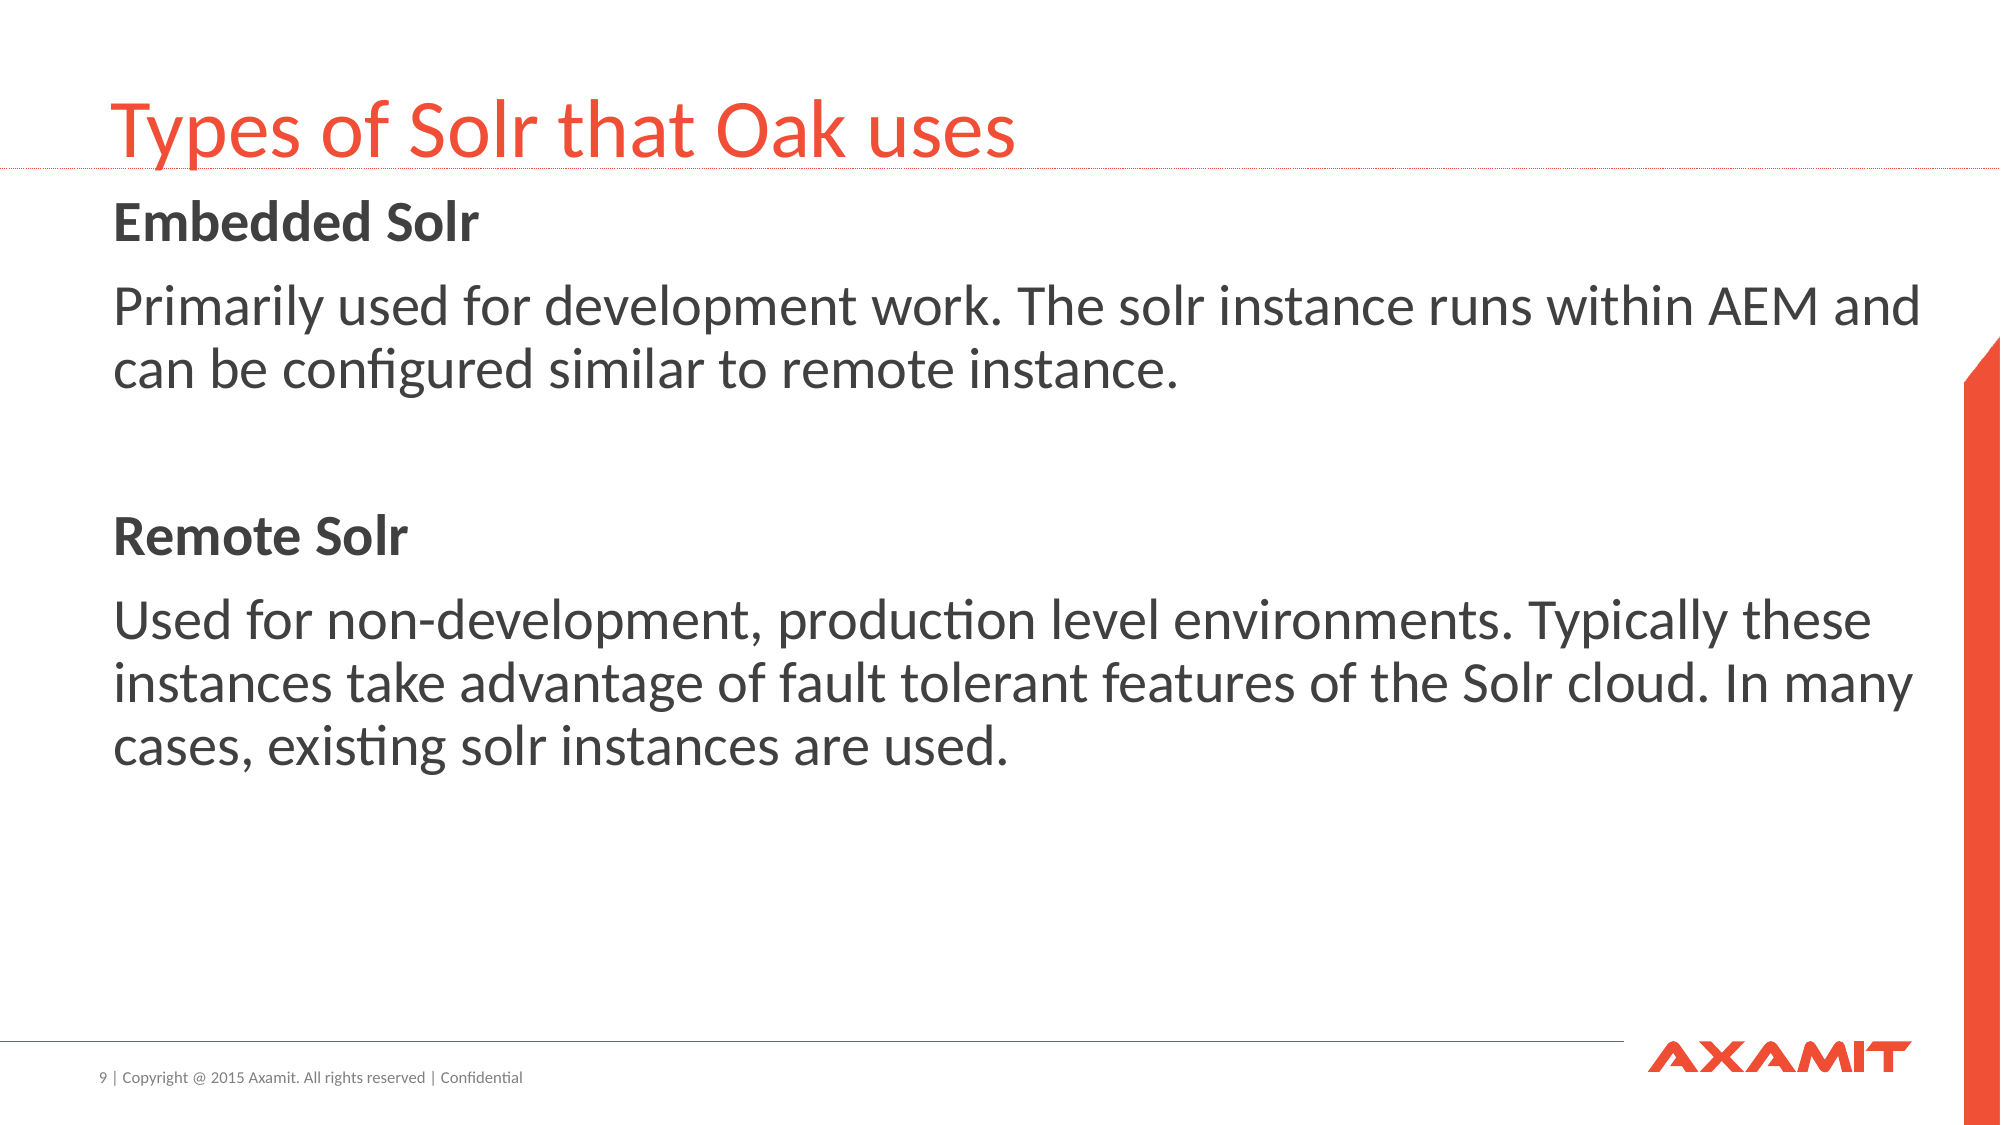

# Types of Solr that Oak uses
Embedded Solr
Primarily used for development work. The solr instance runs within AEM and can be configured similar to remote instance.

Remote Solr
Used for non-development, production level environments. Typically these instances take advantage of fault tolerant features of the Solr cloud. In many cases, existing solr instances are used.